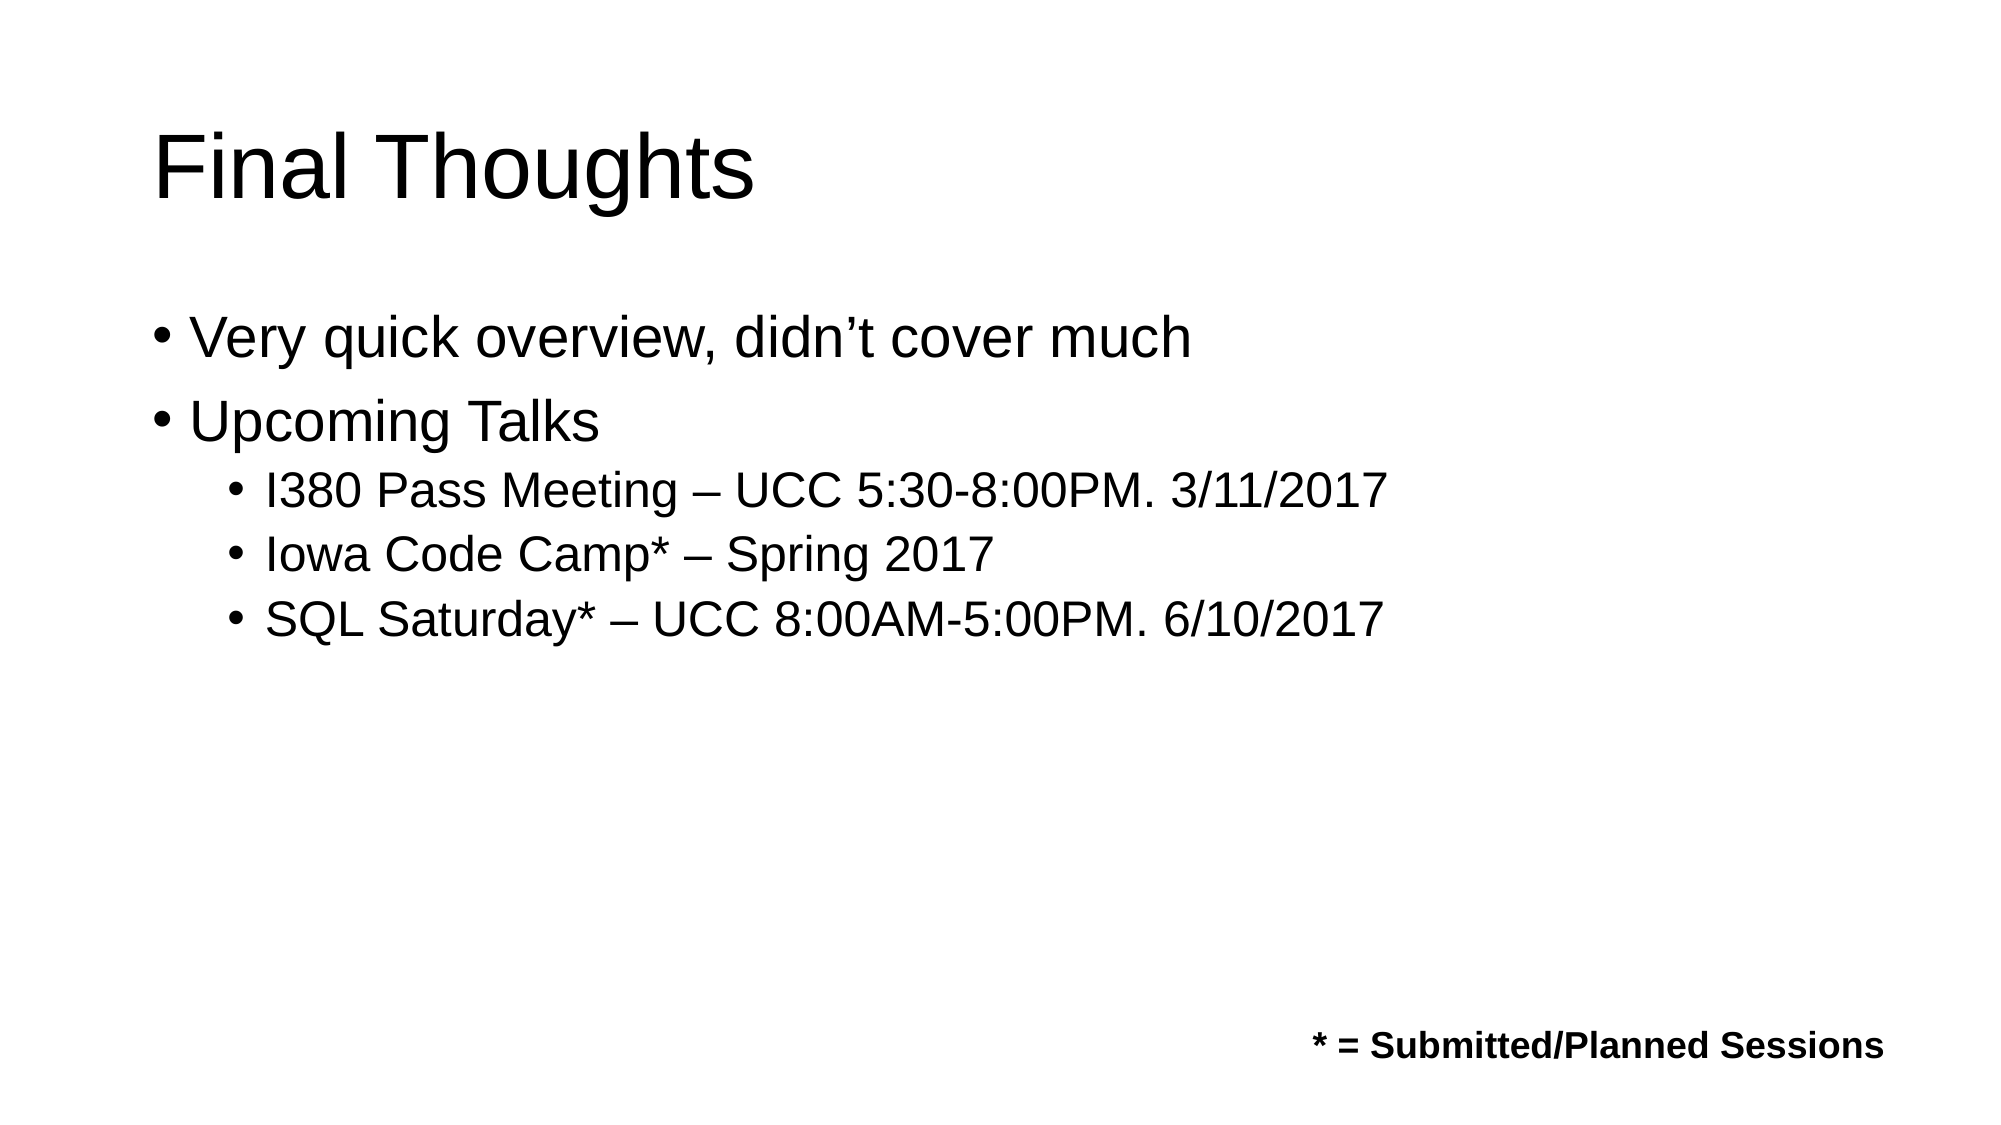

# Final Thoughts
Very quick overview, didn’t cover much
Upcoming Talks
I380 Pass Meeting – UCC 5:30-8:00PM. 3/11/2017
Iowa Code Camp* – Spring 2017
SQL Saturday* – UCC 8:00AM-5:00PM. 6/10/2017
* = Submitted/Planned Sessions